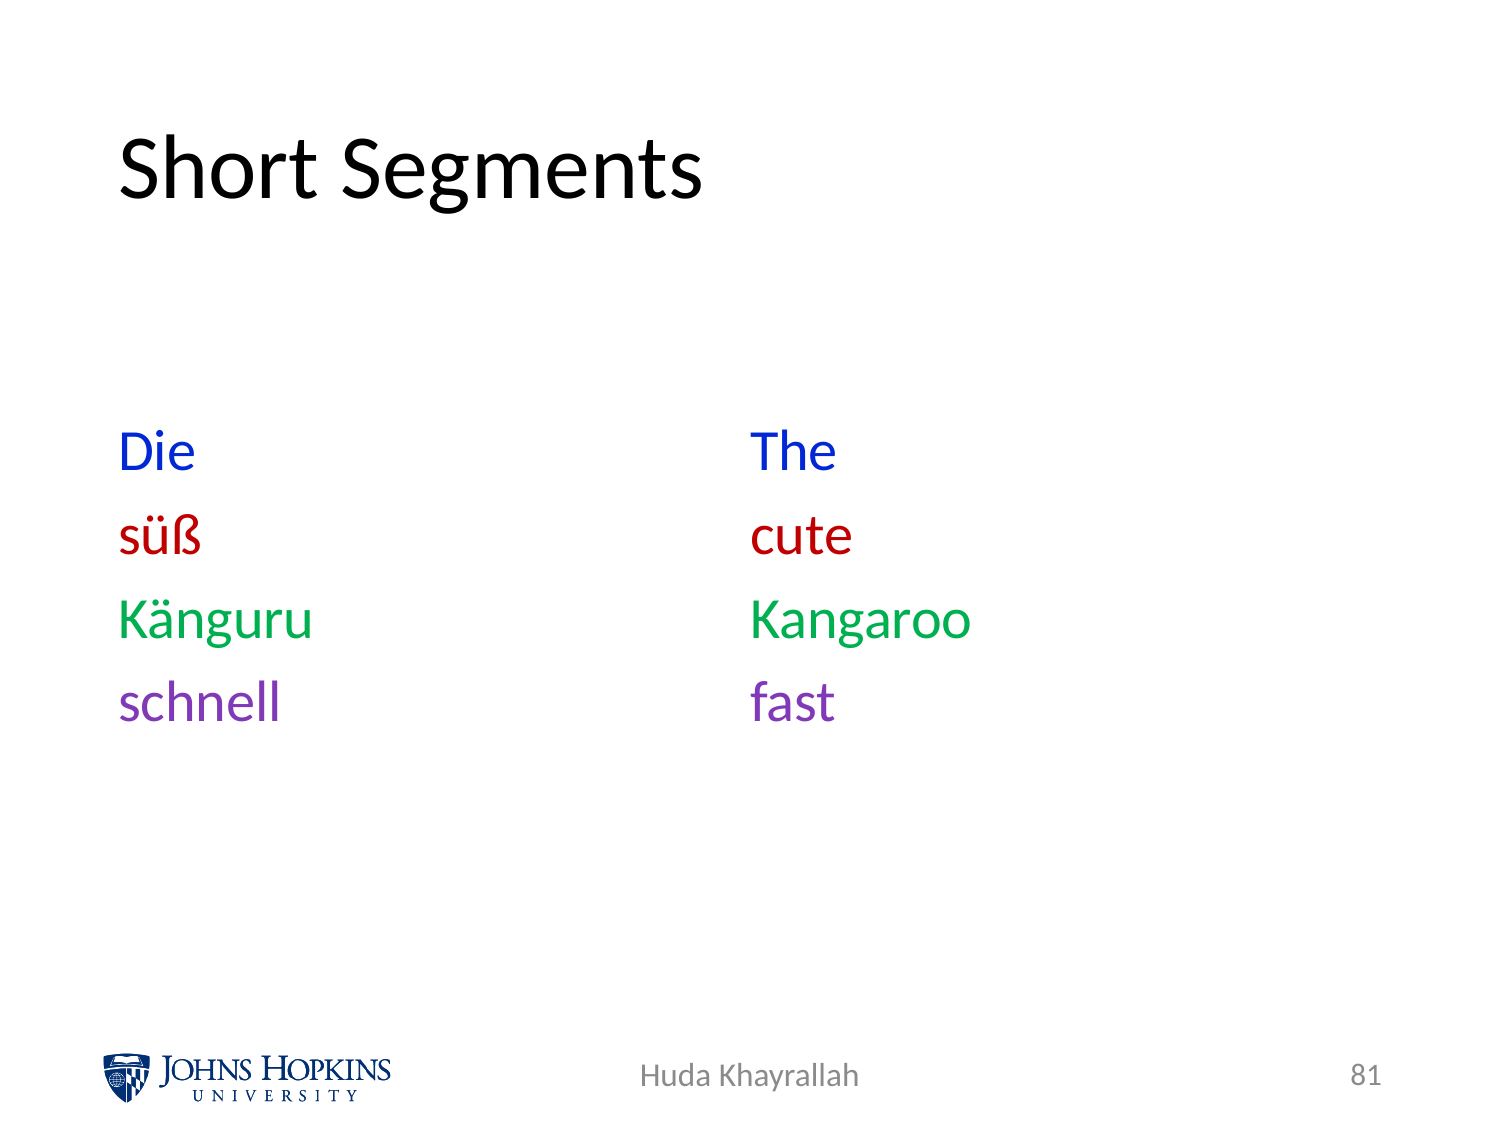

# Short Segments
Die
süß
Känguru
schnell

The
cute
Kangaroo
fast

Huda Khayrallah
81